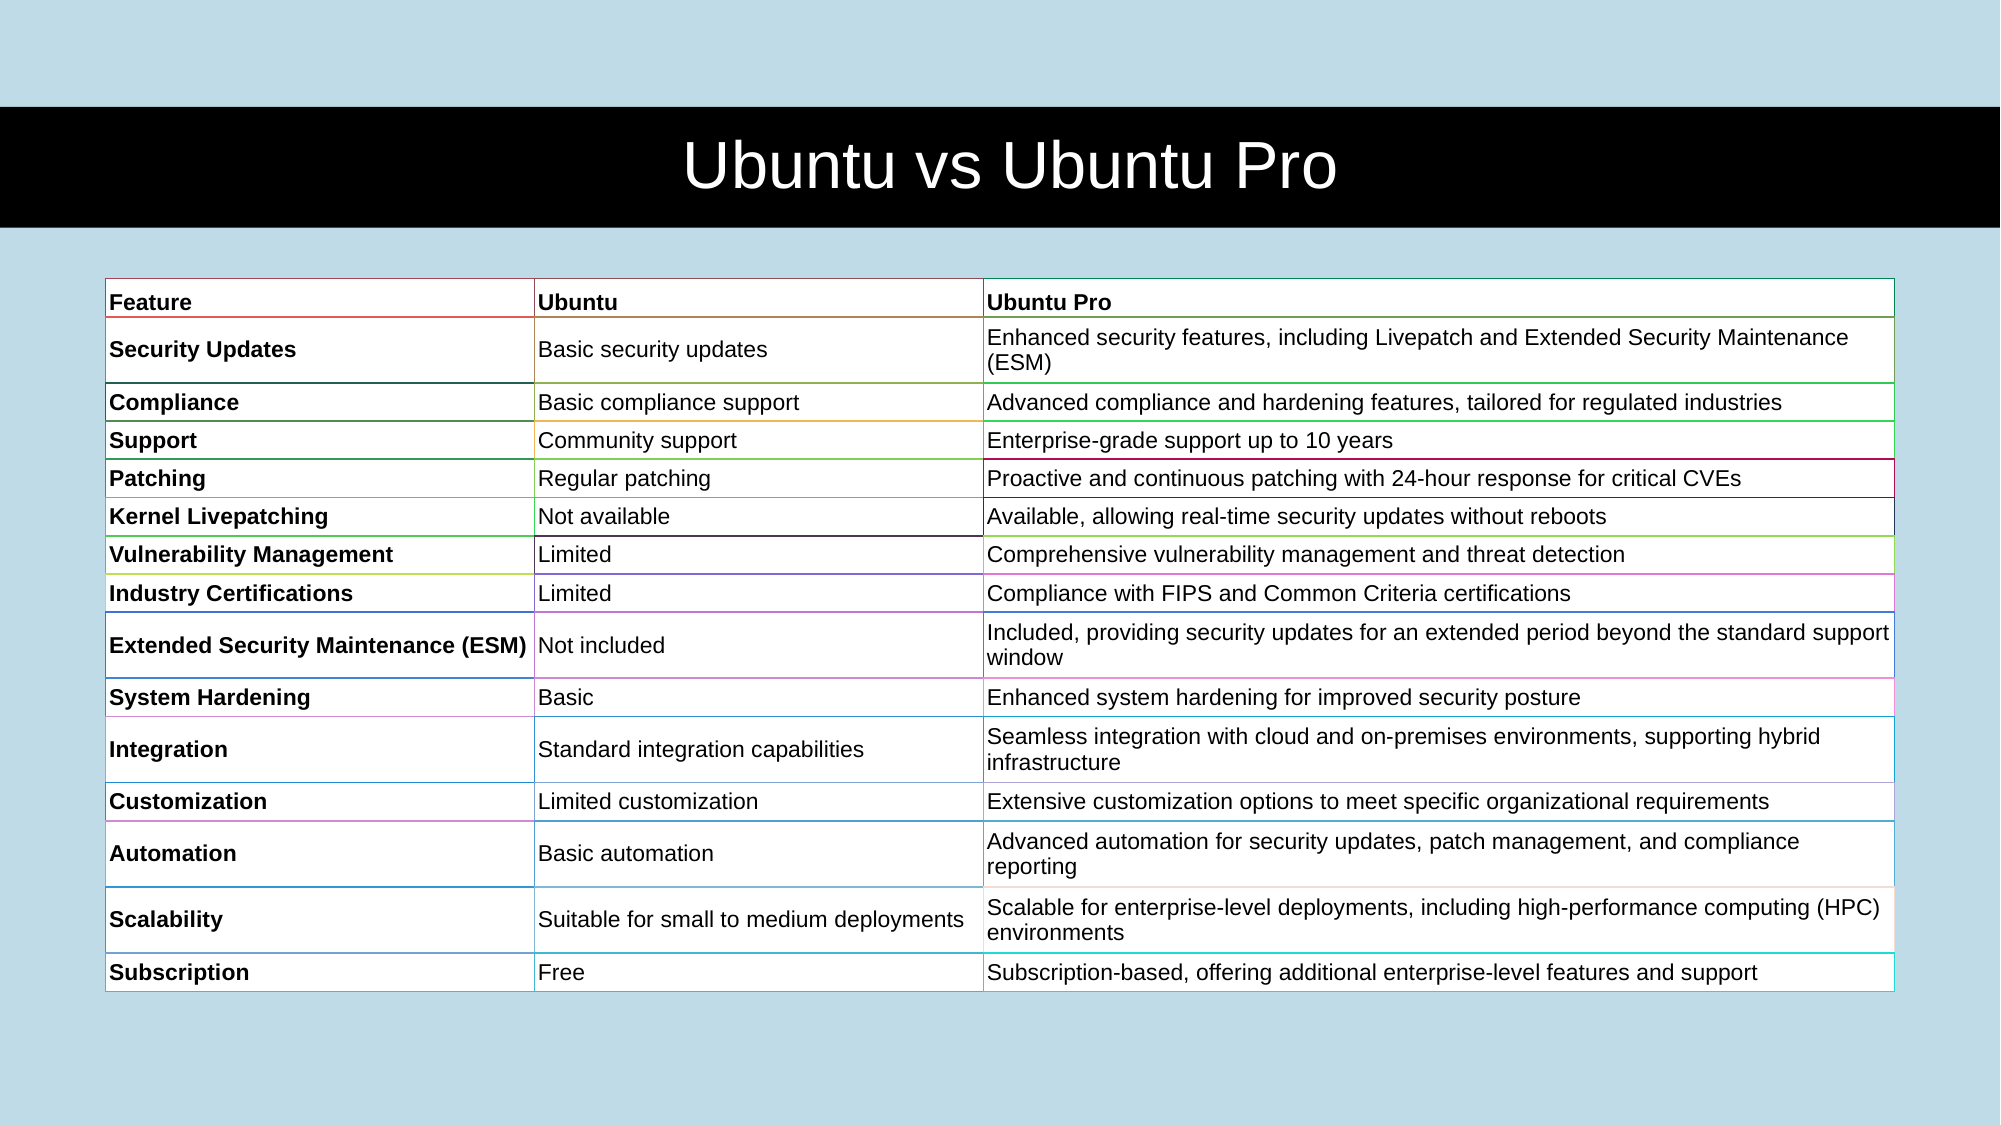

# Ubuntu vs Ubuntu Pro

| Feature | Ubuntu | Ubuntu Pro |
| --- | --- | --- |
| Security Updates | Basic security updates | Enhanced security features, including Livepatch and Extended Security Maintenance (ESM) |
| Compliance | Basic compliance support | Advanced compliance and hardening features, tailored for regulated industries |
| Support | Community support | Enterprise-grade support up to 10 years |
| Patching | Regular patching | Proactive and continuous patching with 24-hour response for critical CVEs |
| Kernel Livepatching | Not available | Available, allowing real-time security updates without reboots |
| Vulnerability Management | Limited | Comprehensive vulnerability management and threat detection |
| Industry Certifications | Limited | Compliance with FIPS and Common Criteria certifications |
| Extended Security Maintenance (ESM) | Not included | Included, providing security updates for an extended period beyond the standard support window |
| System Hardening | Basic | Enhanced system hardening for improved security posture |
| Integration | Standard integration capabilities | Seamless integration with cloud and on-premises environments, supporting hybrid infrastructure |
| Customization | Limited customization | Extensive customization options to meet specific organizational requirements |
| Automation | Basic automation | Advanced automation for security updates, patch management, and compliance reporting |
| Scalability | Suitable for small to medium deployments | Scalable for enterprise-level deployments, including high-performance computing (HPC) environments |
| Subscription | Free | Subscription-based, offering additional enterprise-level features and support |